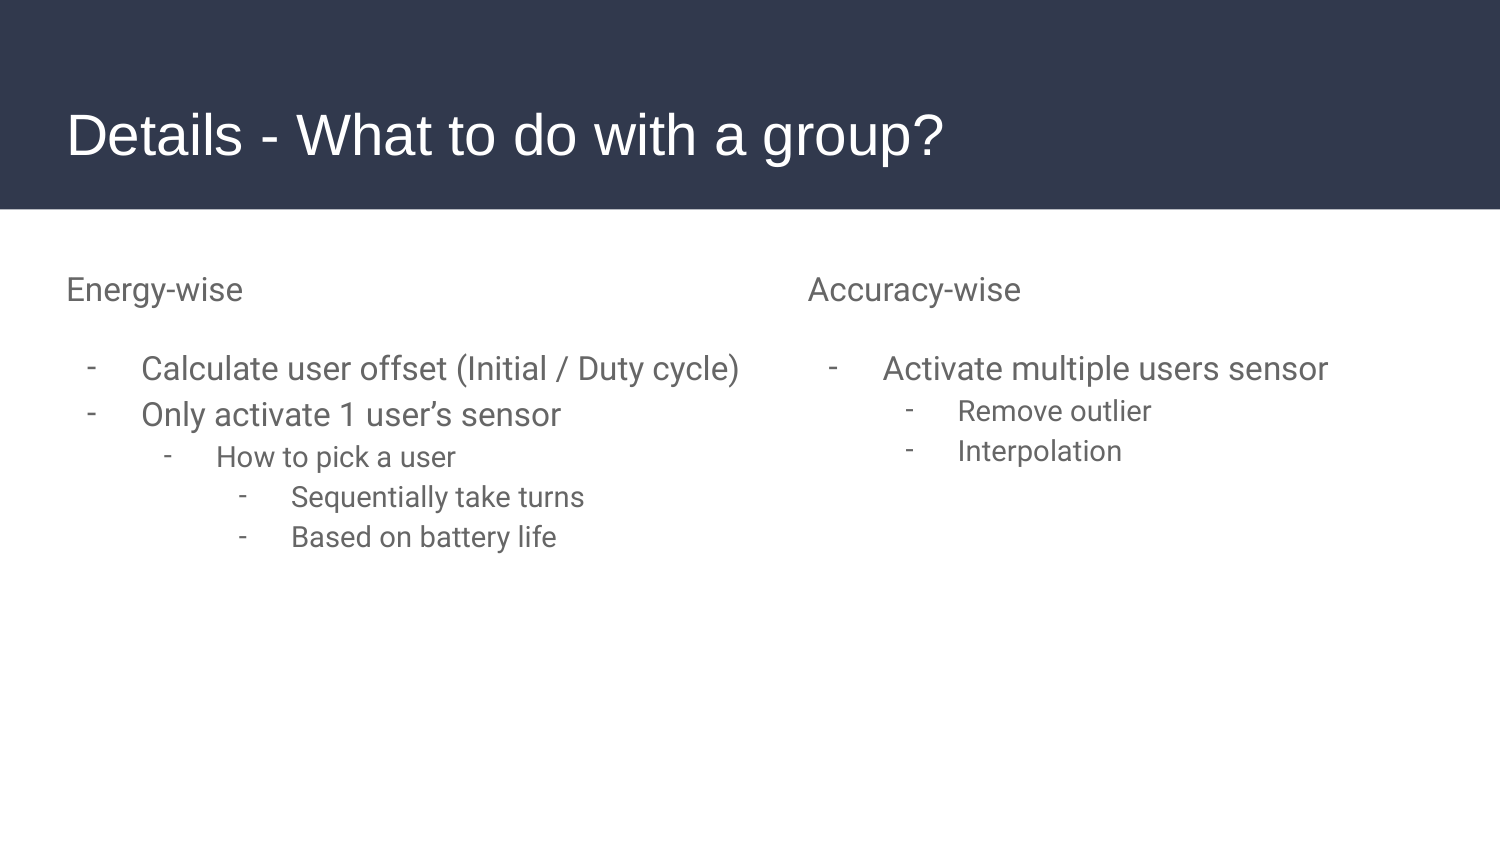

# Details - What to do with a group?
Energy-wise
Calculate user offset (Initial / Duty cycle)
Only activate 1 user’s sensor
How to pick a user
Sequentially take turns
Based on battery life
Accuracy-wise
Activate multiple users sensor
Remove outlier
Interpolation